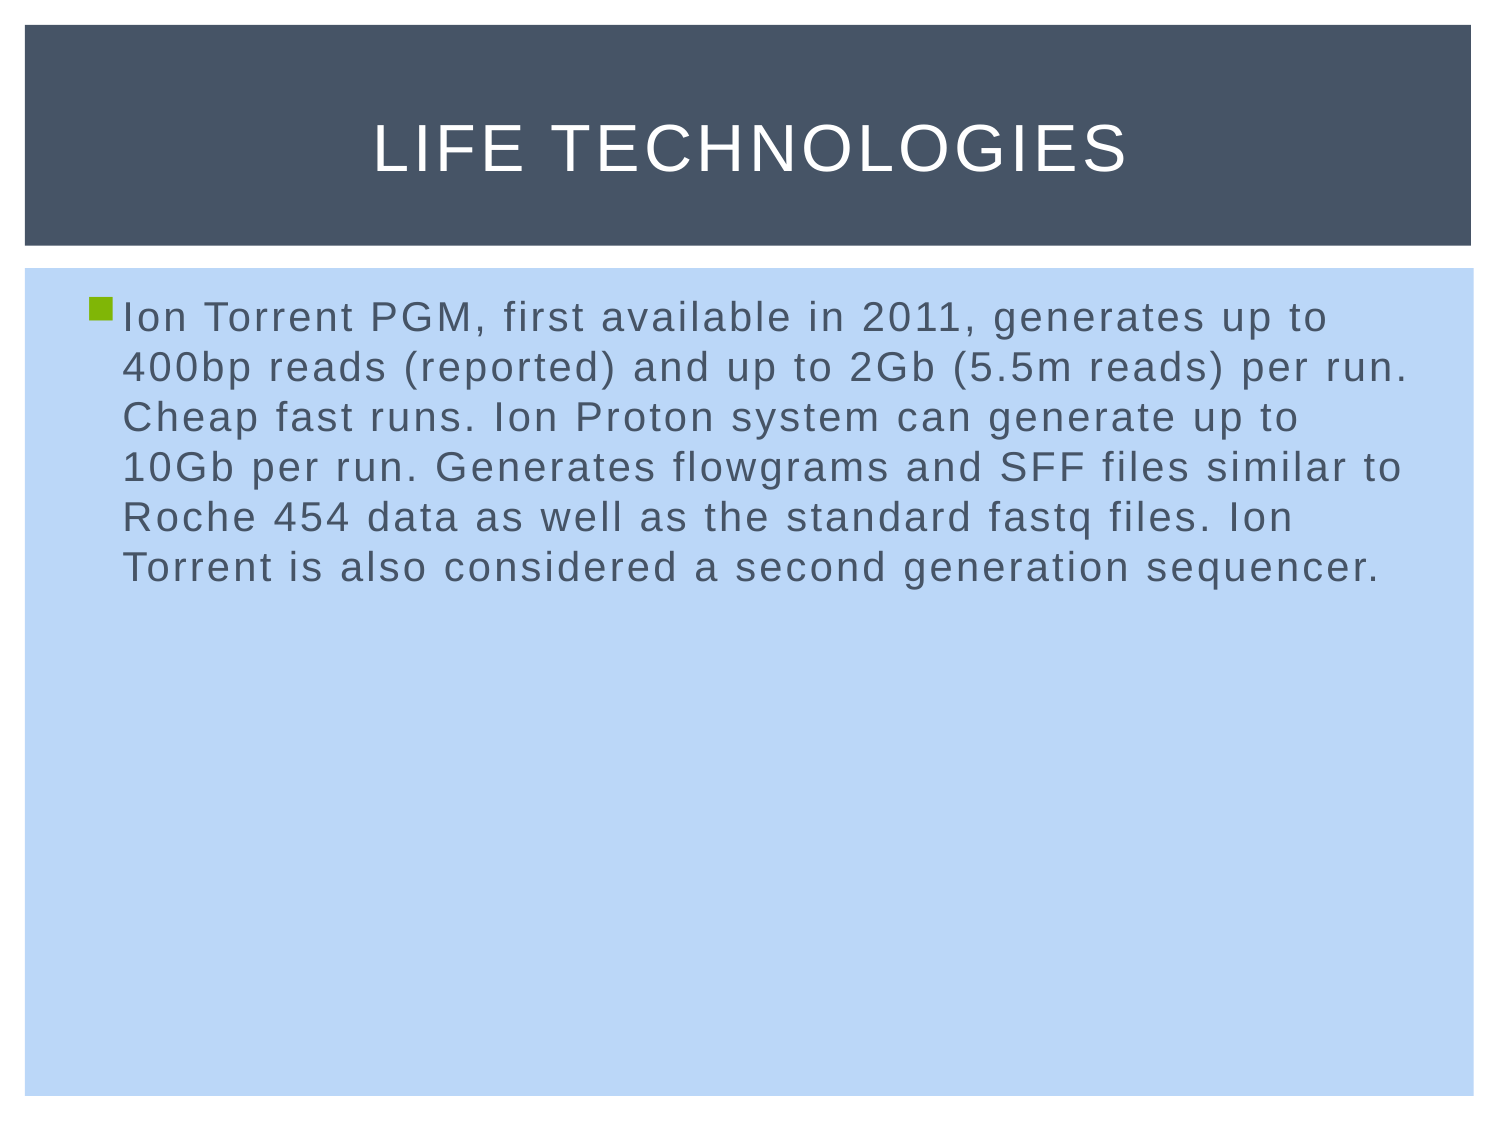

# Life Technologies
Ion Torrent PGM, first available in 2011, generates up to 400bp reads (reported) and up to 2Gb (5.5m reads) per run. Cheap fast runs. Ion Proton system can generate up to 10Gb per run. Generates flowgrams and SFF files similar to Roche 454 data as well as the standard fastq files. Ion Torrent is also considered a second generation sequencer.